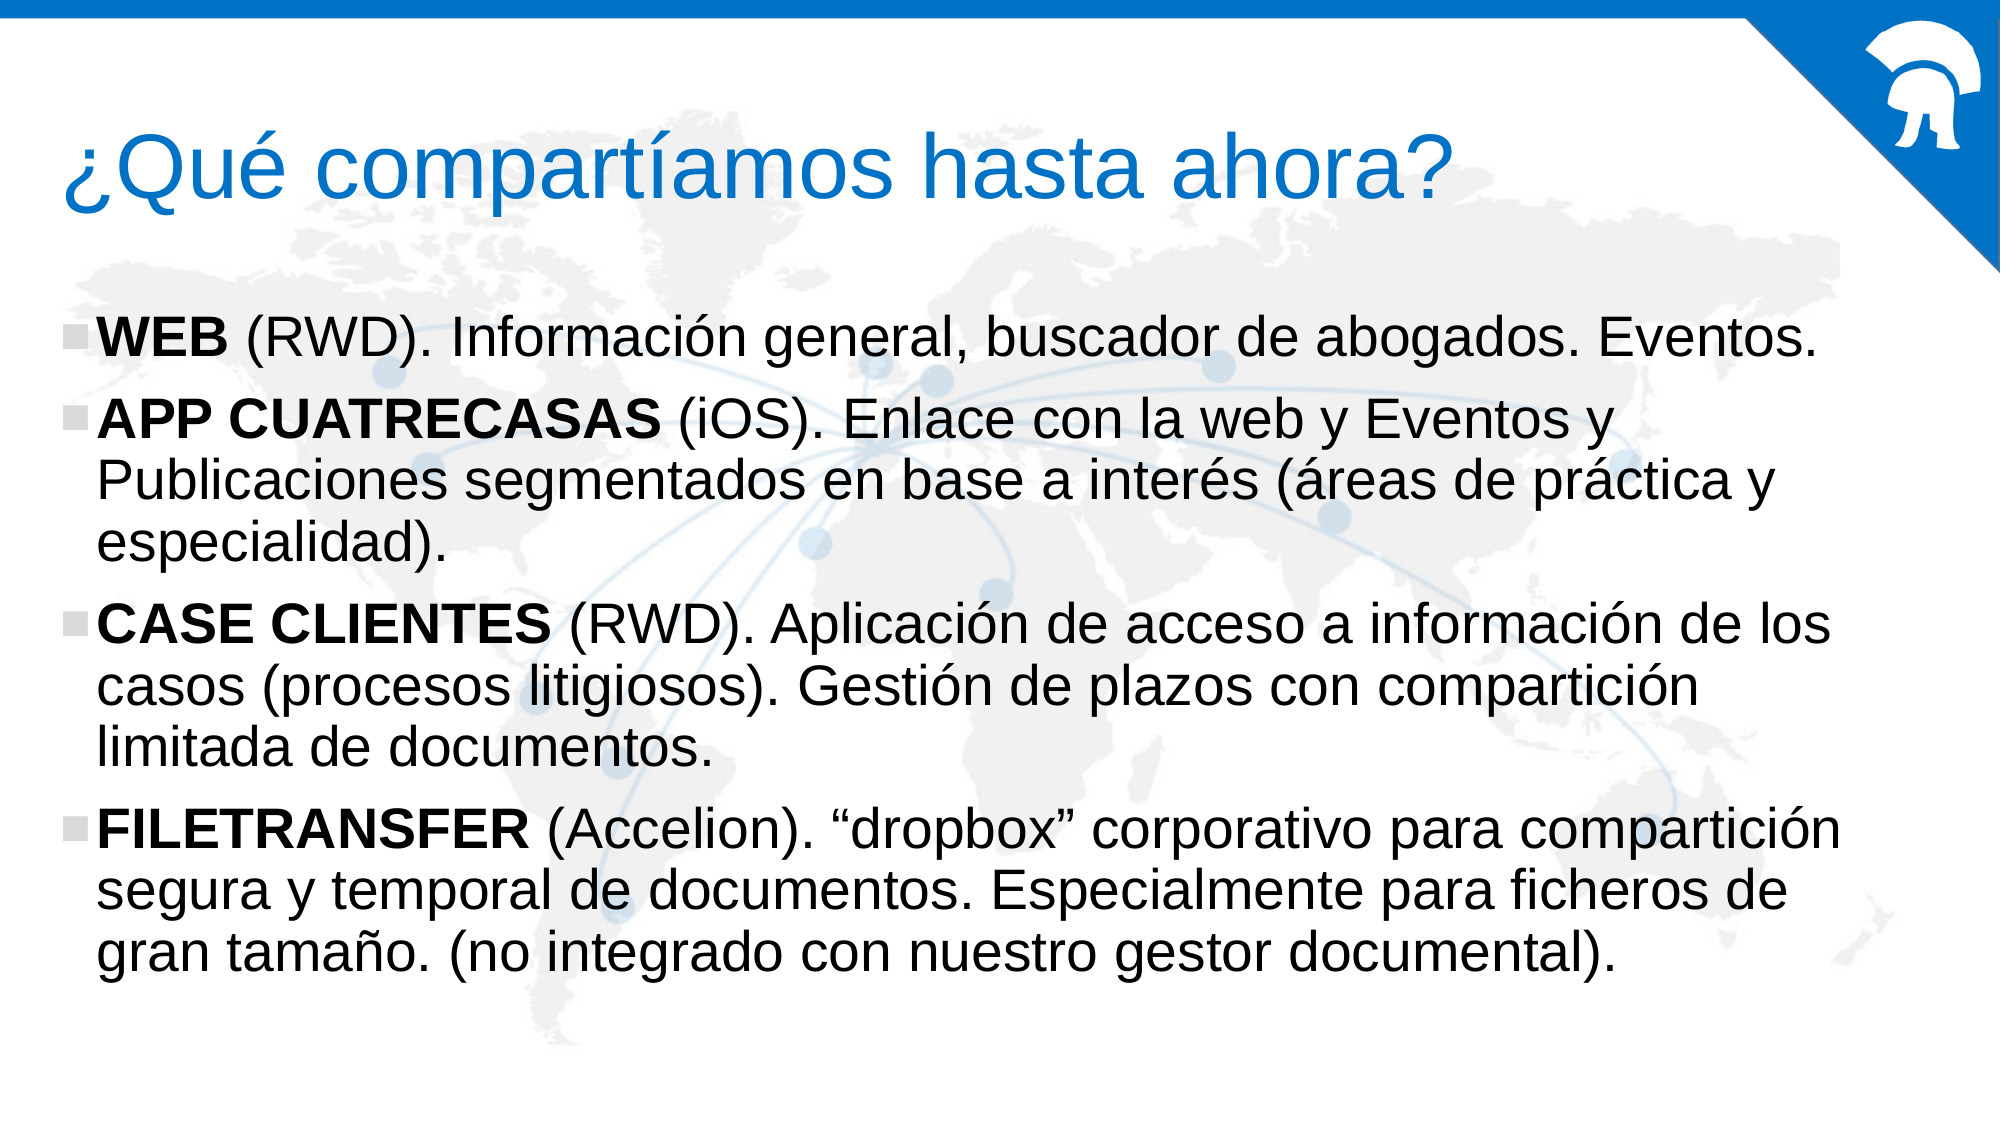

# ¿Qué compartíamos hasta ahora?
WEB (RWD). Información general, buscador de abogados. Eventos.
APP CUATRECASAS (iOS). Enlace con la web y Eventos y Publicaciones segmentados en base a interés (áreas de práctica y especialidad).
CASE CLIENTES (RWD). Aplicación de acceso a información de los casos (procesos litigiosos). Gestión de plazos con compartición limitada de documentos.
FILETRANSFER (Accelion). “dropbox” corporativo para compartición segura y temporal de documentos. Especialmente para ficheros de gran tamaño. (no integrado con nuestro gestor documental).